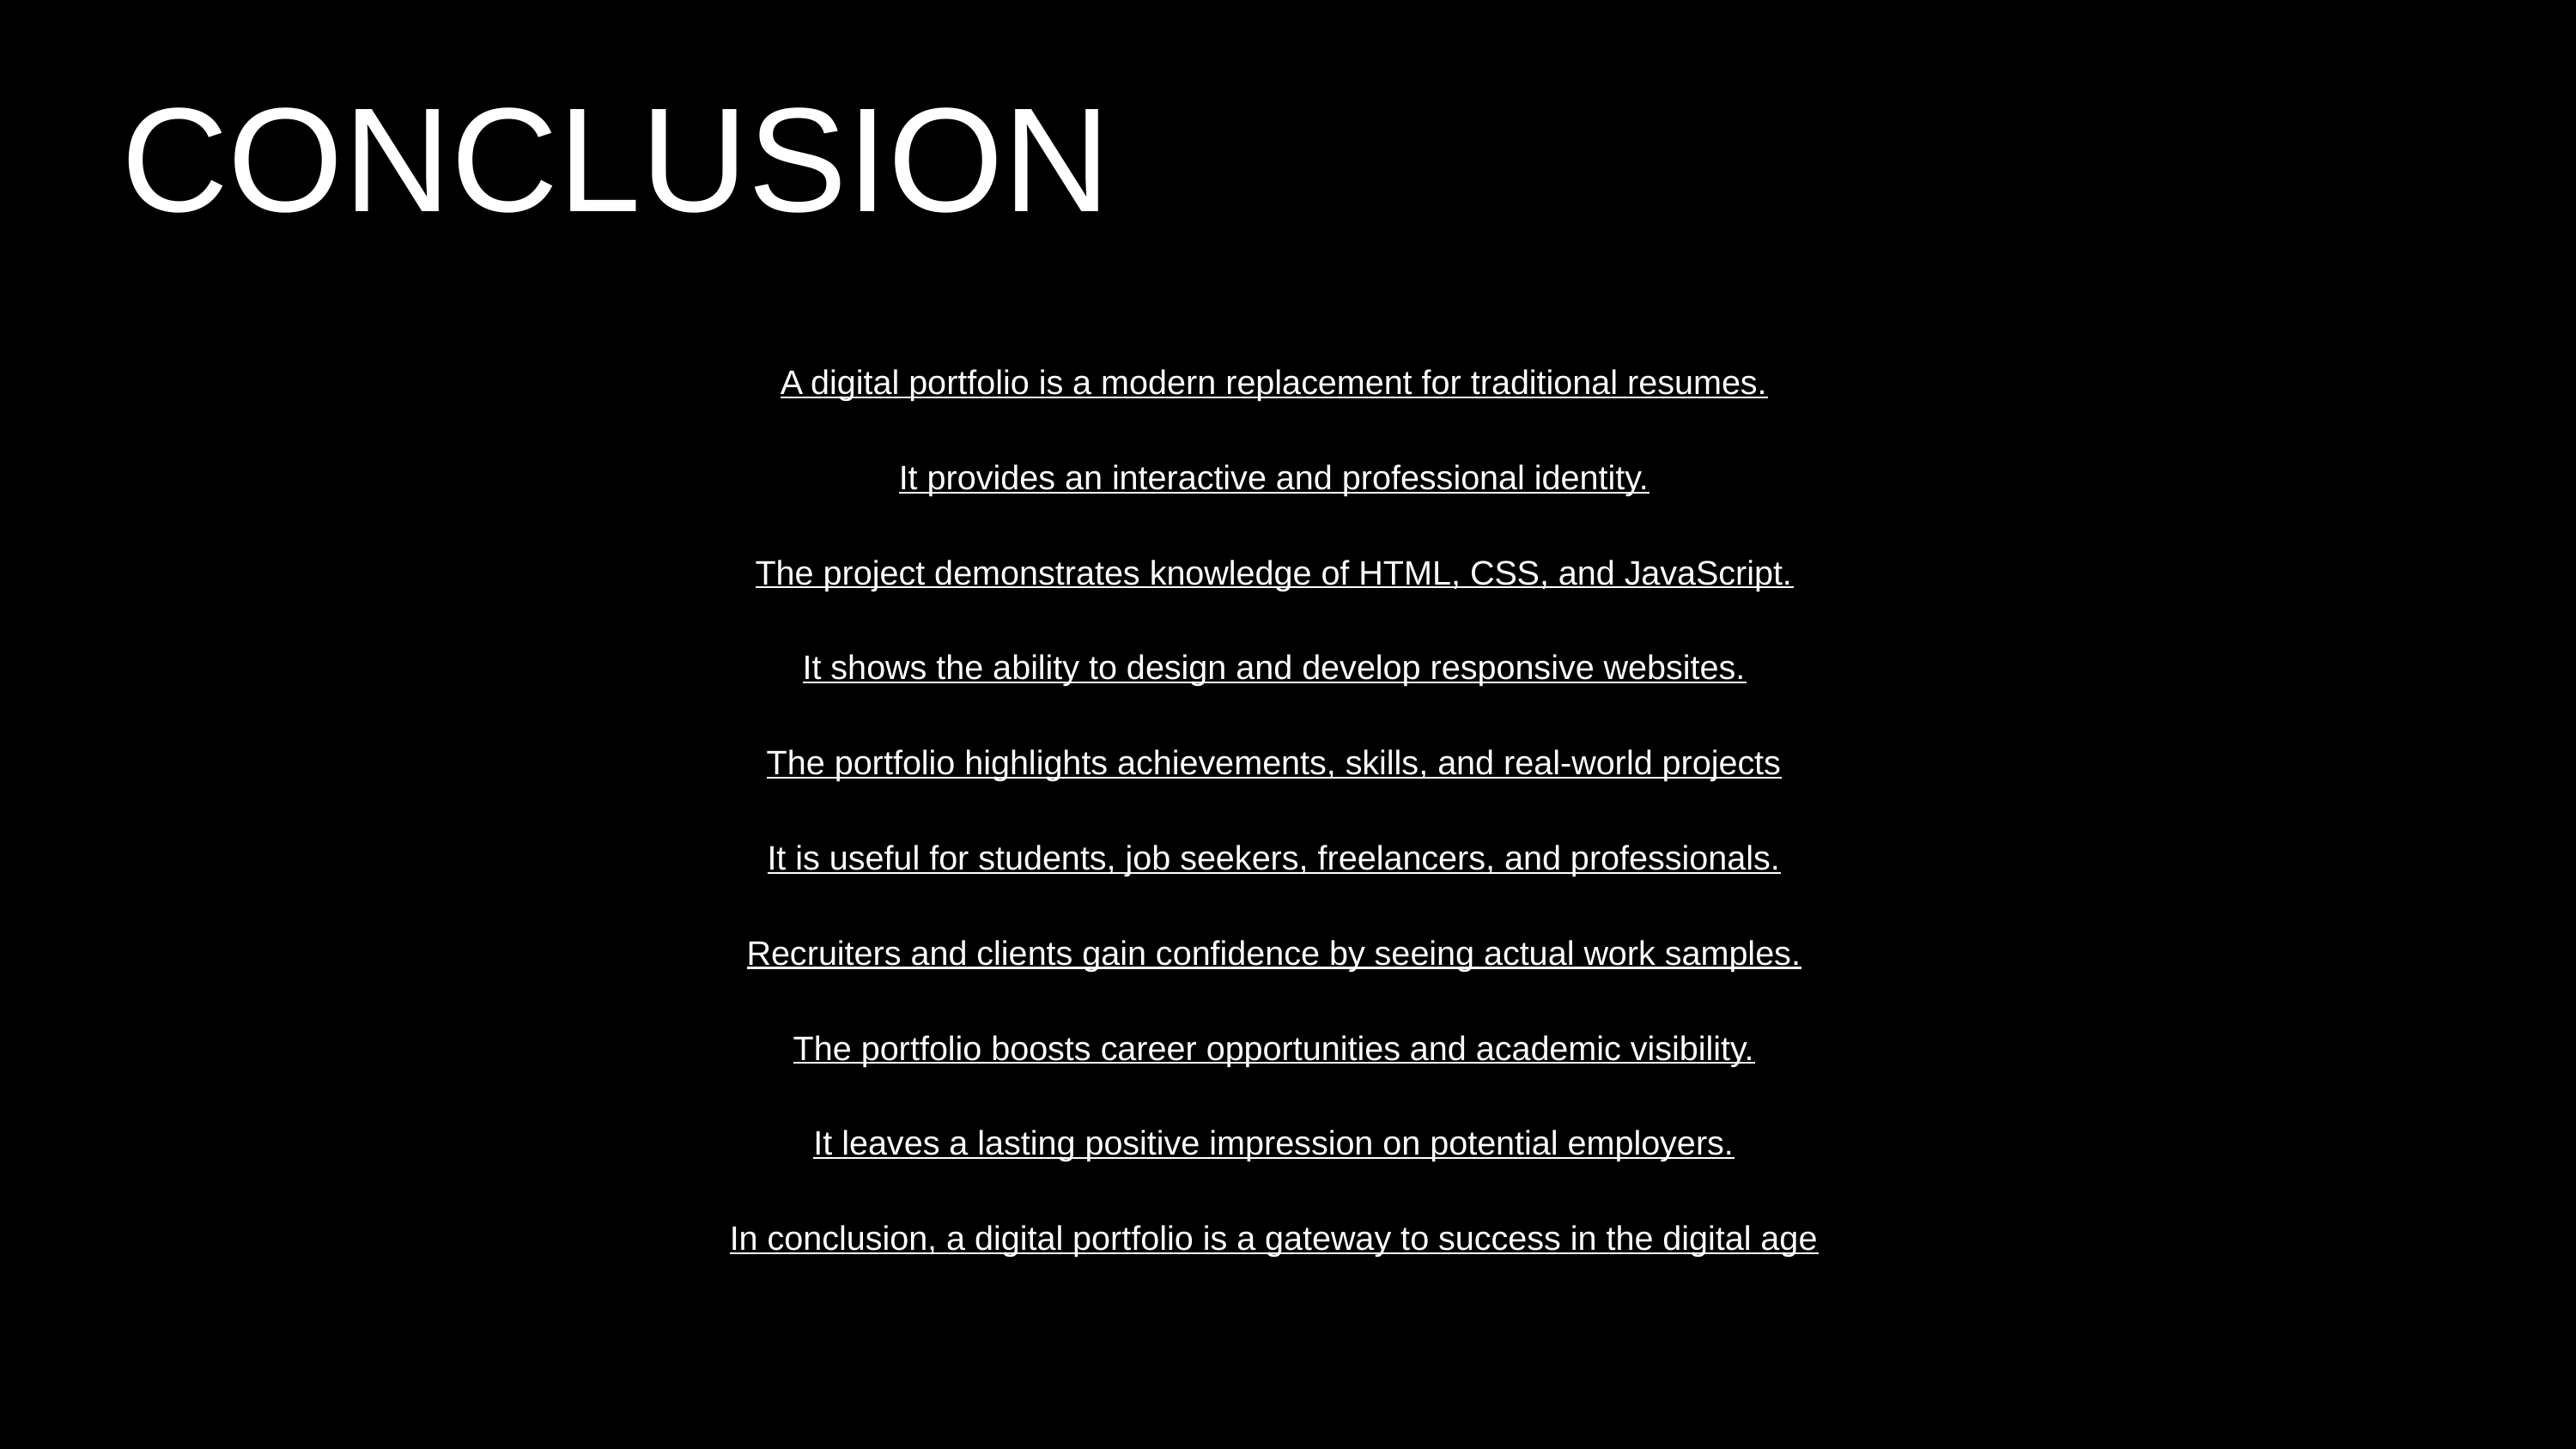

CONCLUSION
A digital portfolio is a modern replacement for traditional resumes.

It provides an interactive and professional identity.

The project demonstrates knowledge of HTML, CSS, and JavaScript.

It shows the ability to design and develop responsive websites.

The portfolio highlights achievements, skills, and real-world projects

It is useful for students, job seekers, freelancers, and professionals.

Recruiters and clients gain confidence by seeing actual work samples.

The portfolio boosts career opportunities and academic visibility.

It leaves a lasting positive impression on potential employers.

In conclusion, a digital portfolio is a gateway to success in the digital age